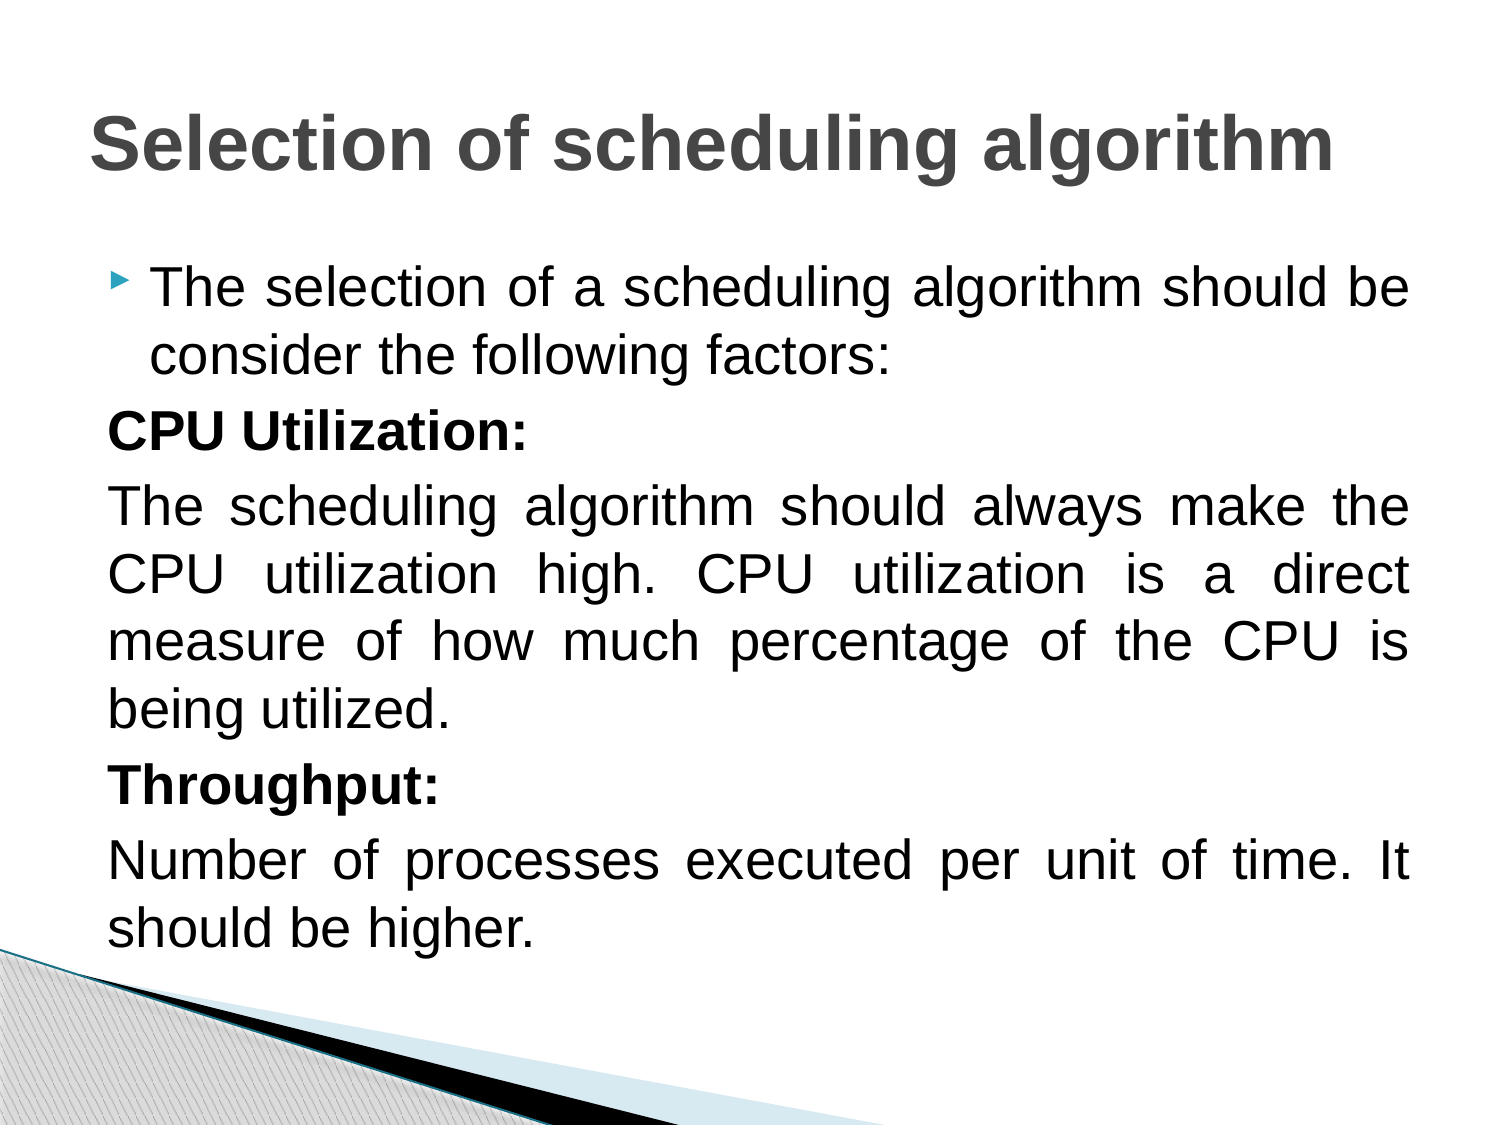

# Selection of scheduling algorithm
The selection of a scheduling algorithm should be consider the following factors:
CPU Utilization:
The scheduling algorithm should always make the CPU utilization high. CPU utilization is a direct measure of how much percentage of the CPU is being utilized.
Throughput:
Number of processes executed per unit of time. It should be higher.